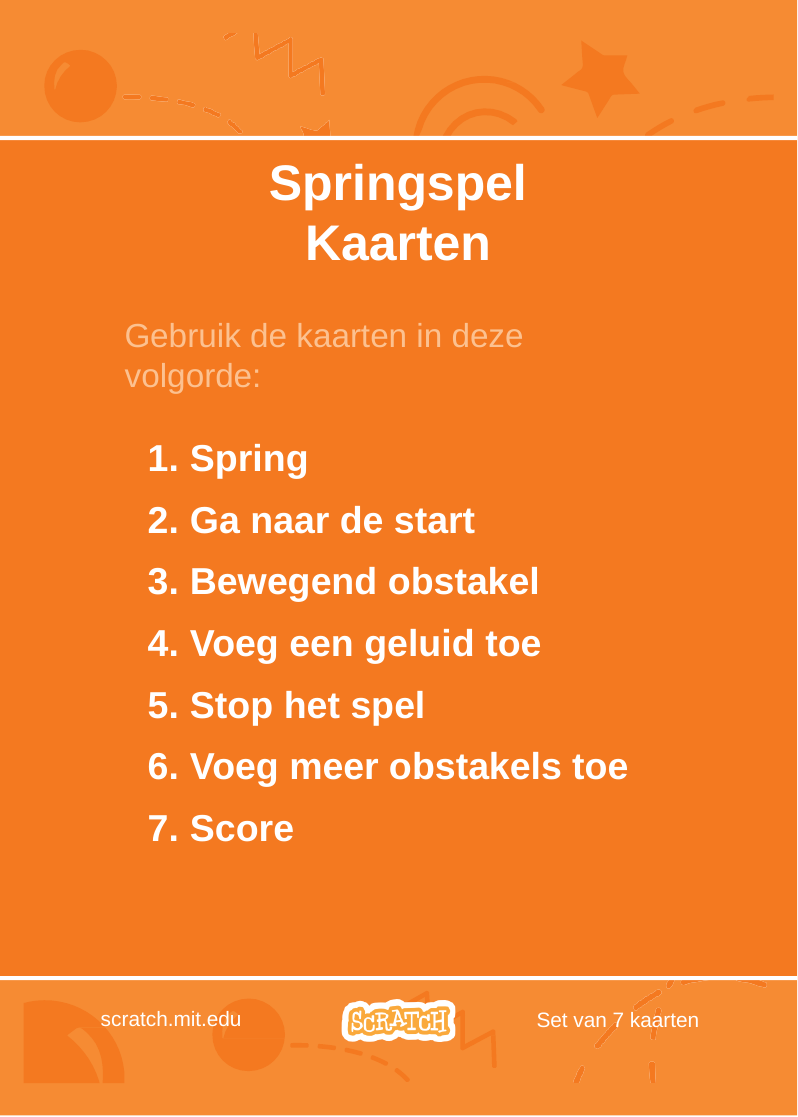

# Springspel Kaarten

Gebruik de kaarten in deze volgorde:

Spring
Ga naar de start
Bewegend obstakel
Voeg een geluid toe
Stop het spel
Voeg meer obstakels toe
Score

scratch.mit.edu
Set van 7 kaarten